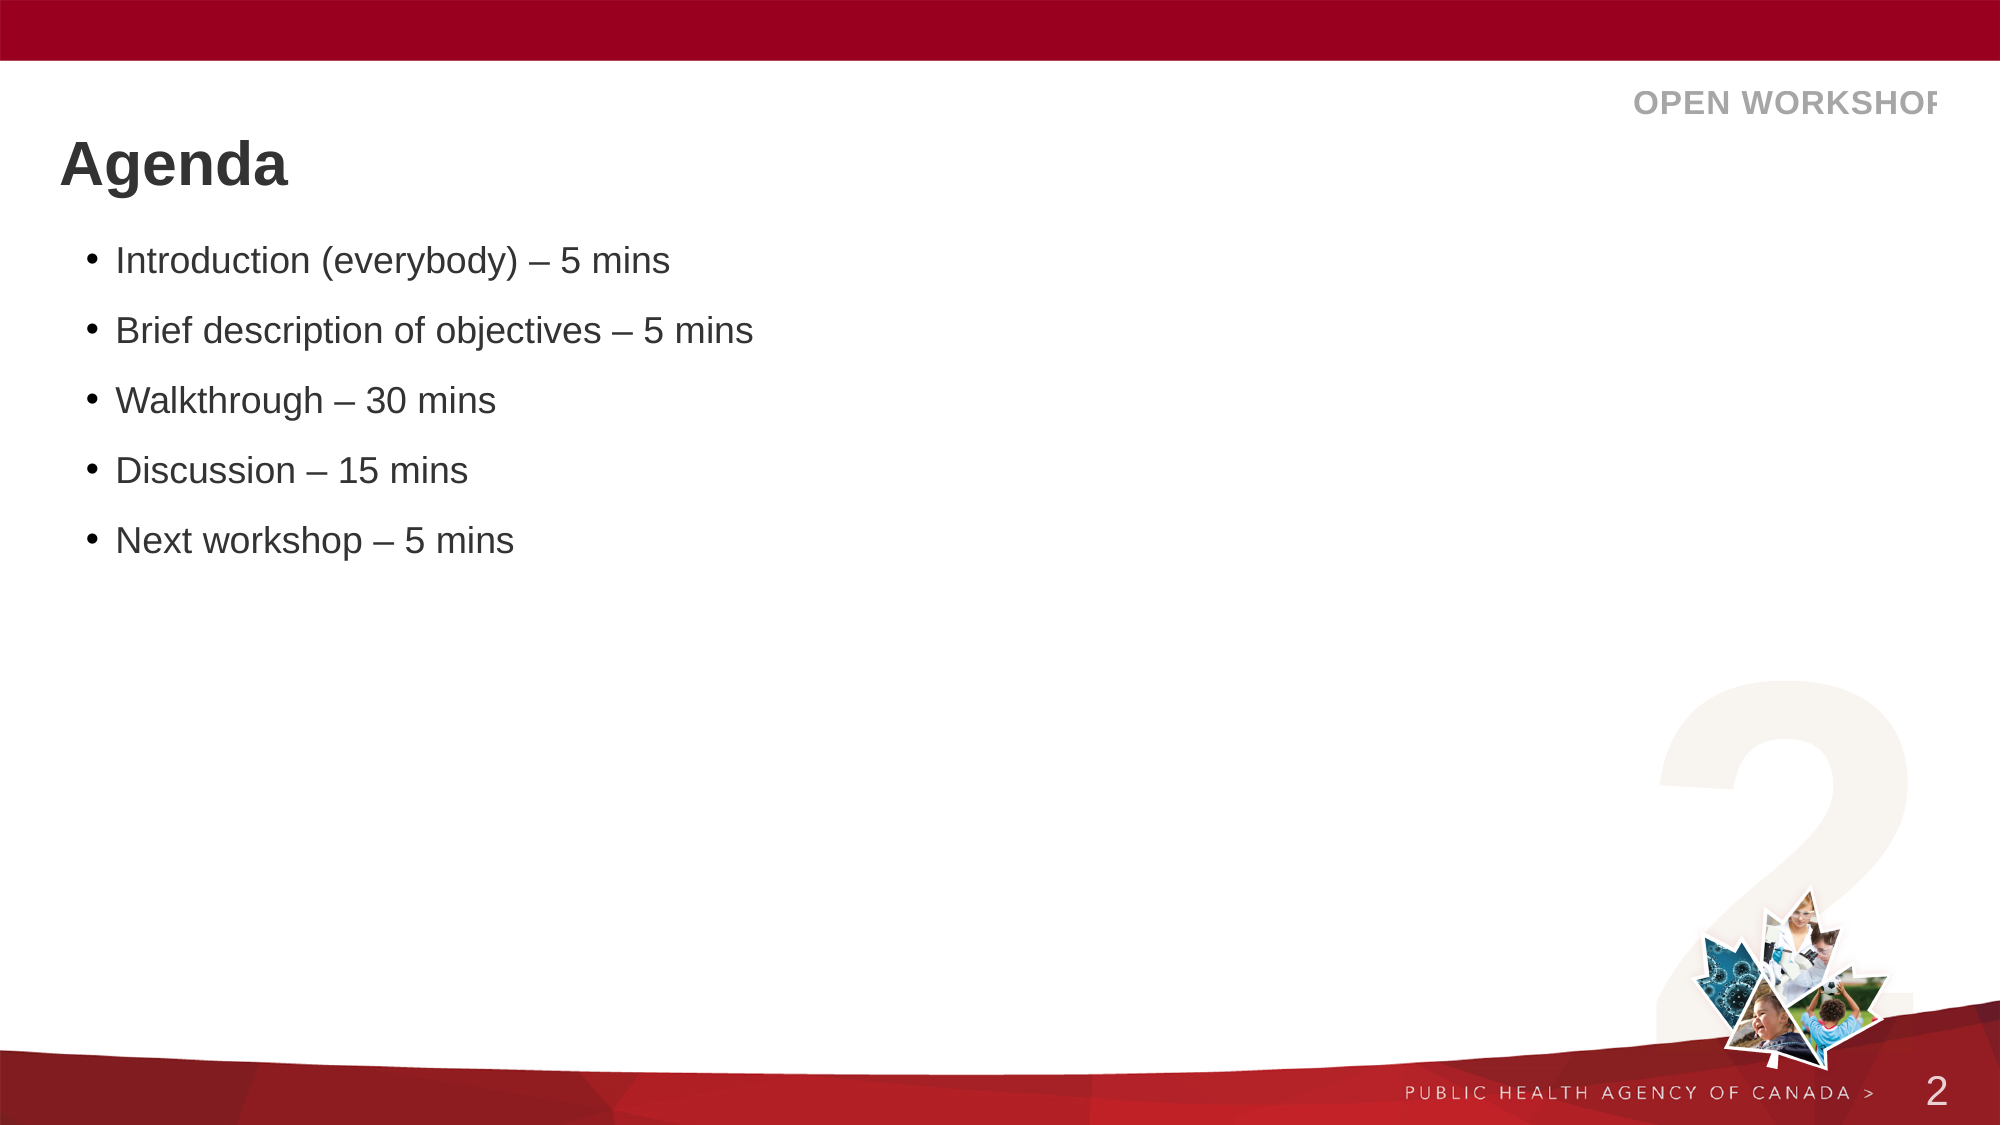

Open workshop
# Agenda
Introduction (everybody) – 5 mins
Brief description of objectives – 5 mins
Walkthrough – 30 mins
Discussion – 15 mins
Next workshop – 5 mins

2